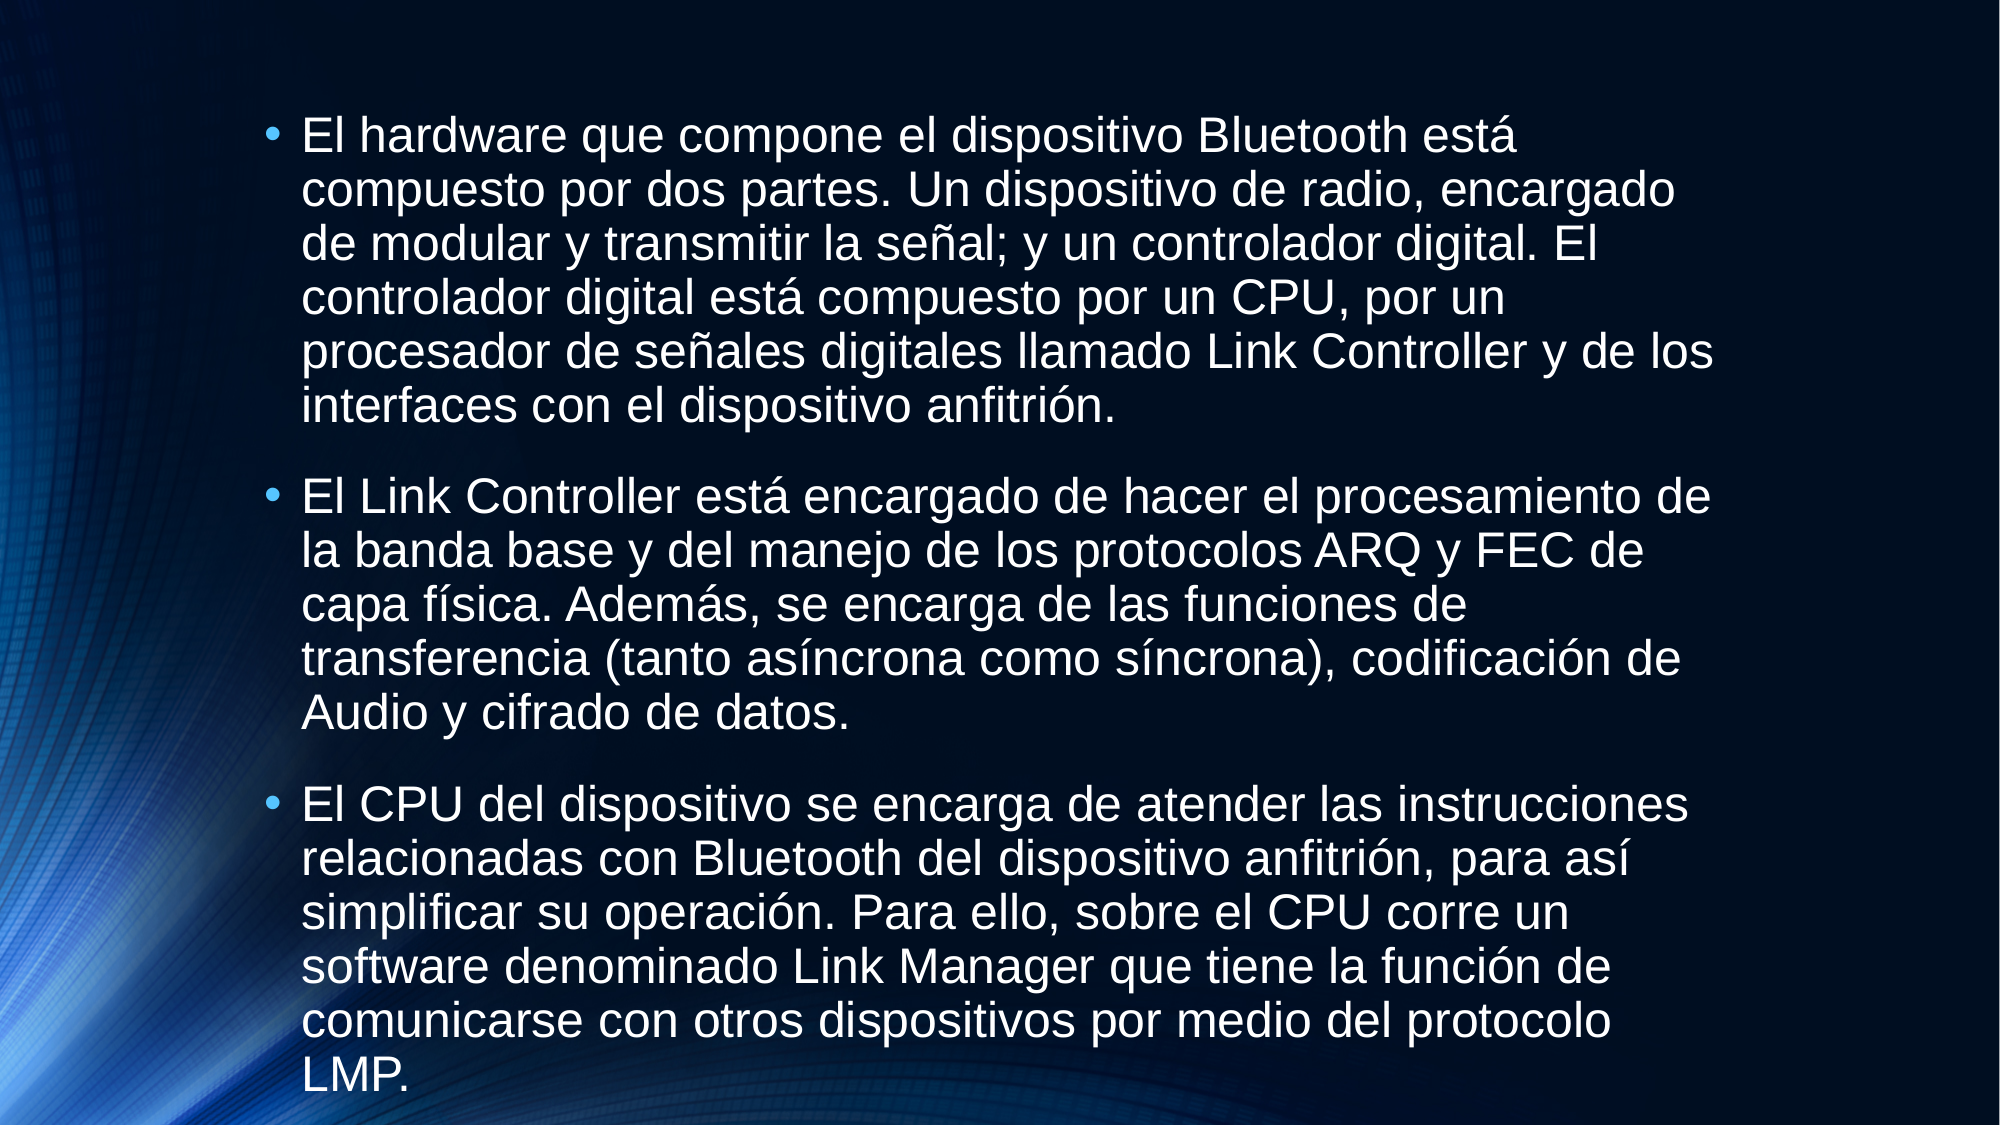

El hardware que compone el dispositivo Bluetooth está compuesto por dos partes. Un dispositivo de radio, encargado de modular y transmitir la señal; y un controlador digital. El controlador digital está compuesto por un CPU, por un procesador de señales digitales llamado Link Controller y de los interfaces con el dispositivo anfitrión.
El Link Controller está encargado de hacer el procesamiento de la banda base y del manejo de los protocolos ARQ y FEC de capa física. Además, se encarga de las funciones de transferencia (tanto asíncrona como síncrona), codificación de Audio y cifrado de datos.
El CPU del dispositivo se encarga de atender las instrucciones relacionadas con Bluetooth del dispositivo anfitrión, para así simplificar su operación. Para ello, sobre el CPU corre un software denominado Link Manager que tiene la función de comunicarse con otros dispositivos por medio del protocolo LMP.